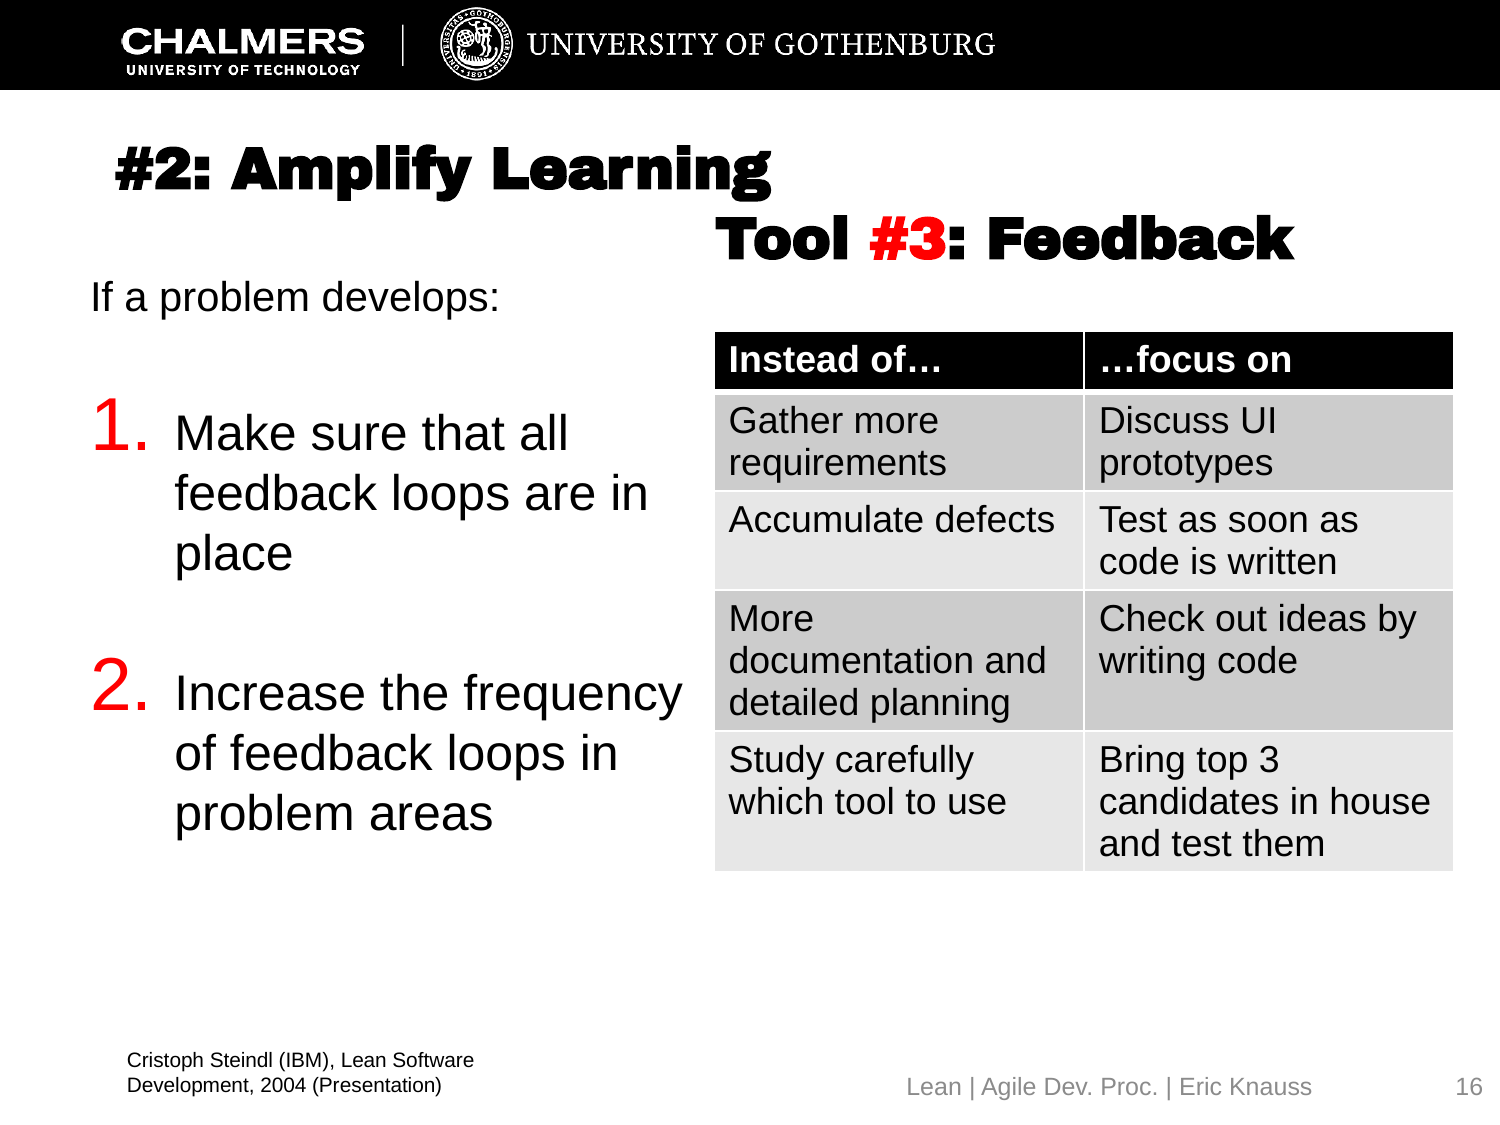

# #2: Amplify Learning Tool #3: Feedback
If a problem develops:

Make sure that all feedback loops are in place

Increase the frequency of feedback loops in problem areas

| Instead of… | …focus on |
| --- | --- |
| Gather more requirements | Discuss UI prototypes |
| Accumulate defects | Test as soon as code is written |
| More documentation and detailed planning | Check out ideas by writing code |
| Study carefully which tool to use | Bring top 3 candidates in house and test them |
Cristoph Steindl (IBM), Lean Software Development, 2004 (Presentation)
16
Lean | Agile Dev. Proc. | Eric Knauss